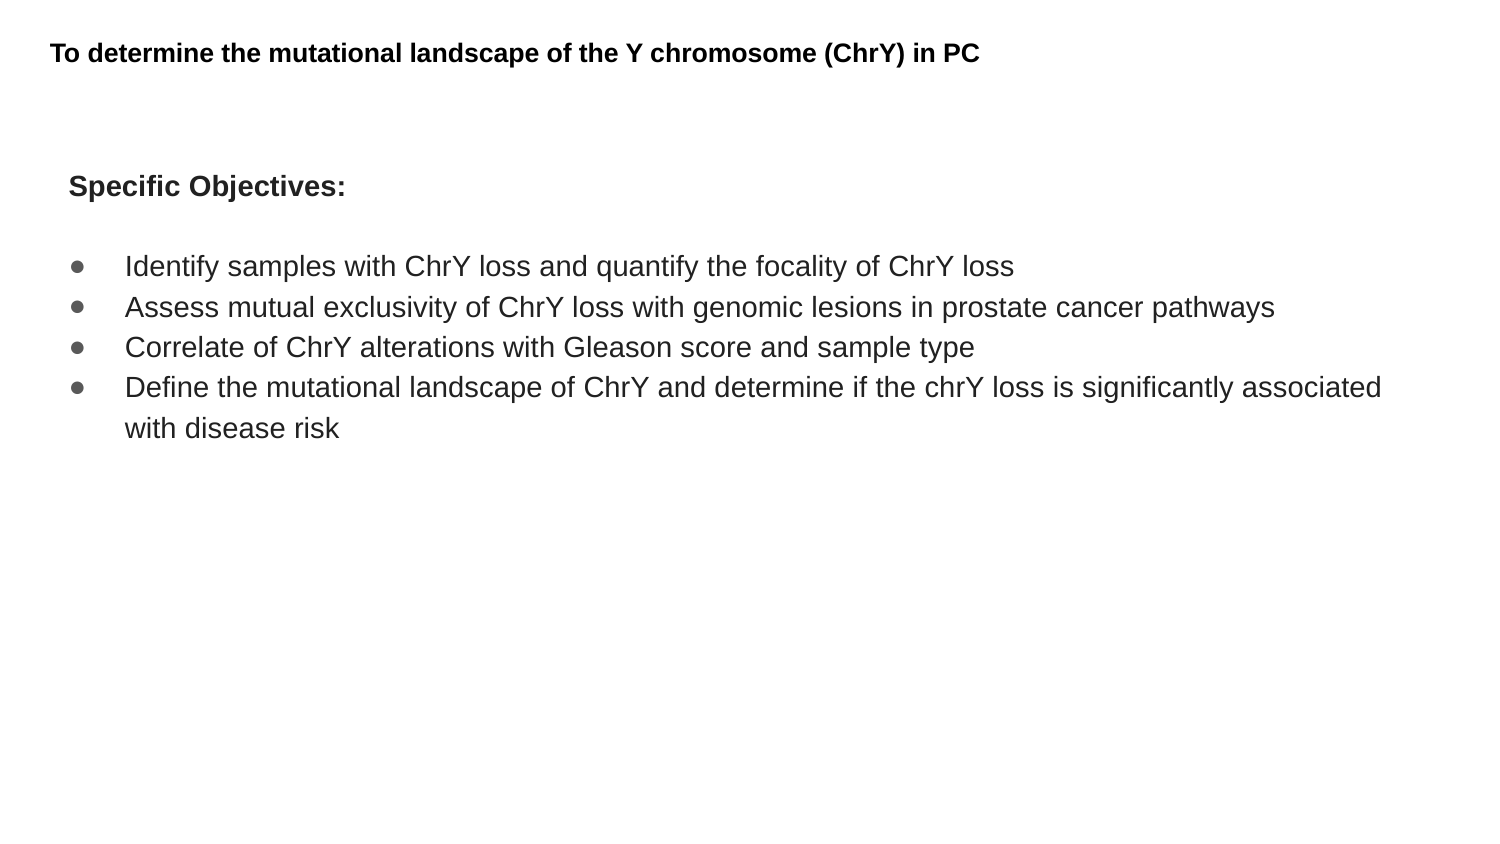

# To determine the mutational landscape of the Y chromosome (ChrY) in PC
Specific Objectives:

Identify samples with ChrY loss and quantify the focality of ChrY loss
Assess mutual exclusivity of ChrY loss with genomic lesions in prostate cancer pathways
Correlate of ChrY alterations with Gleason score and sample type
Define the mutational landscape of ChrY and determine if the chrY loss is significantly associated with disease risk